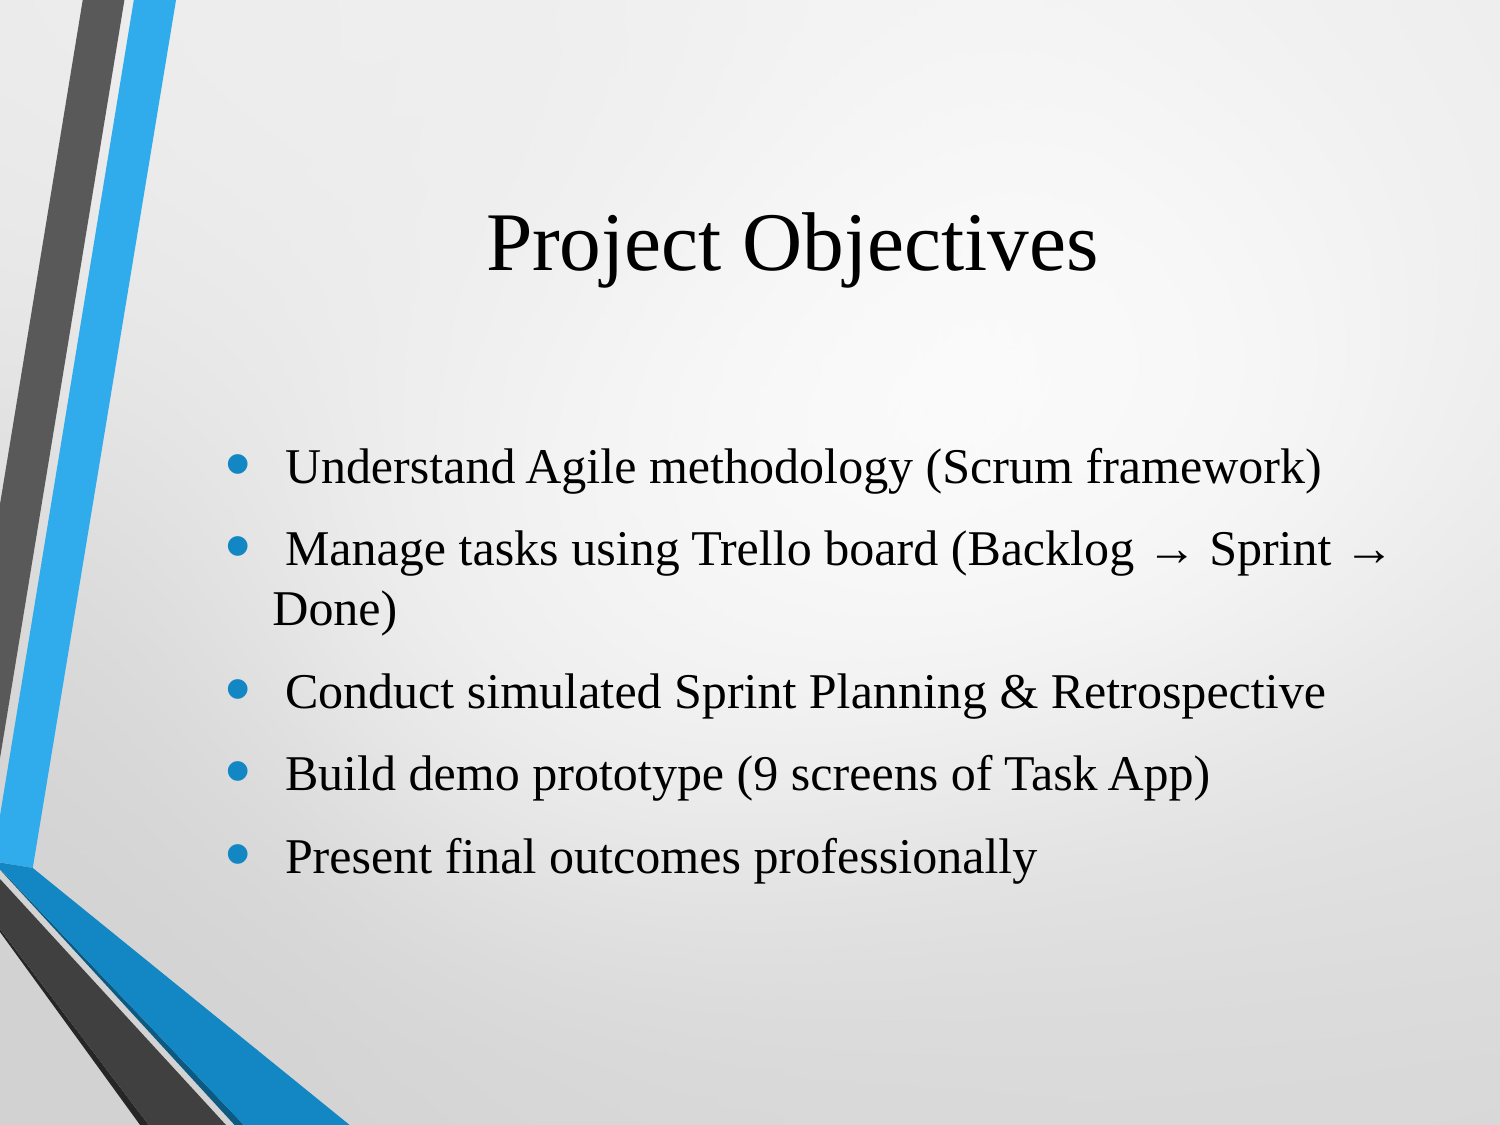

# Project Objectives
 Understand Agile methodology (Scrum framework)
 Manage tasks using Trello board (Backlog → Sprint →   Done)
 Conduct simulated Sprint Planning & Retrospective
 Build demo prototype (9 screens of Task App)
 Present final outcomes professionally